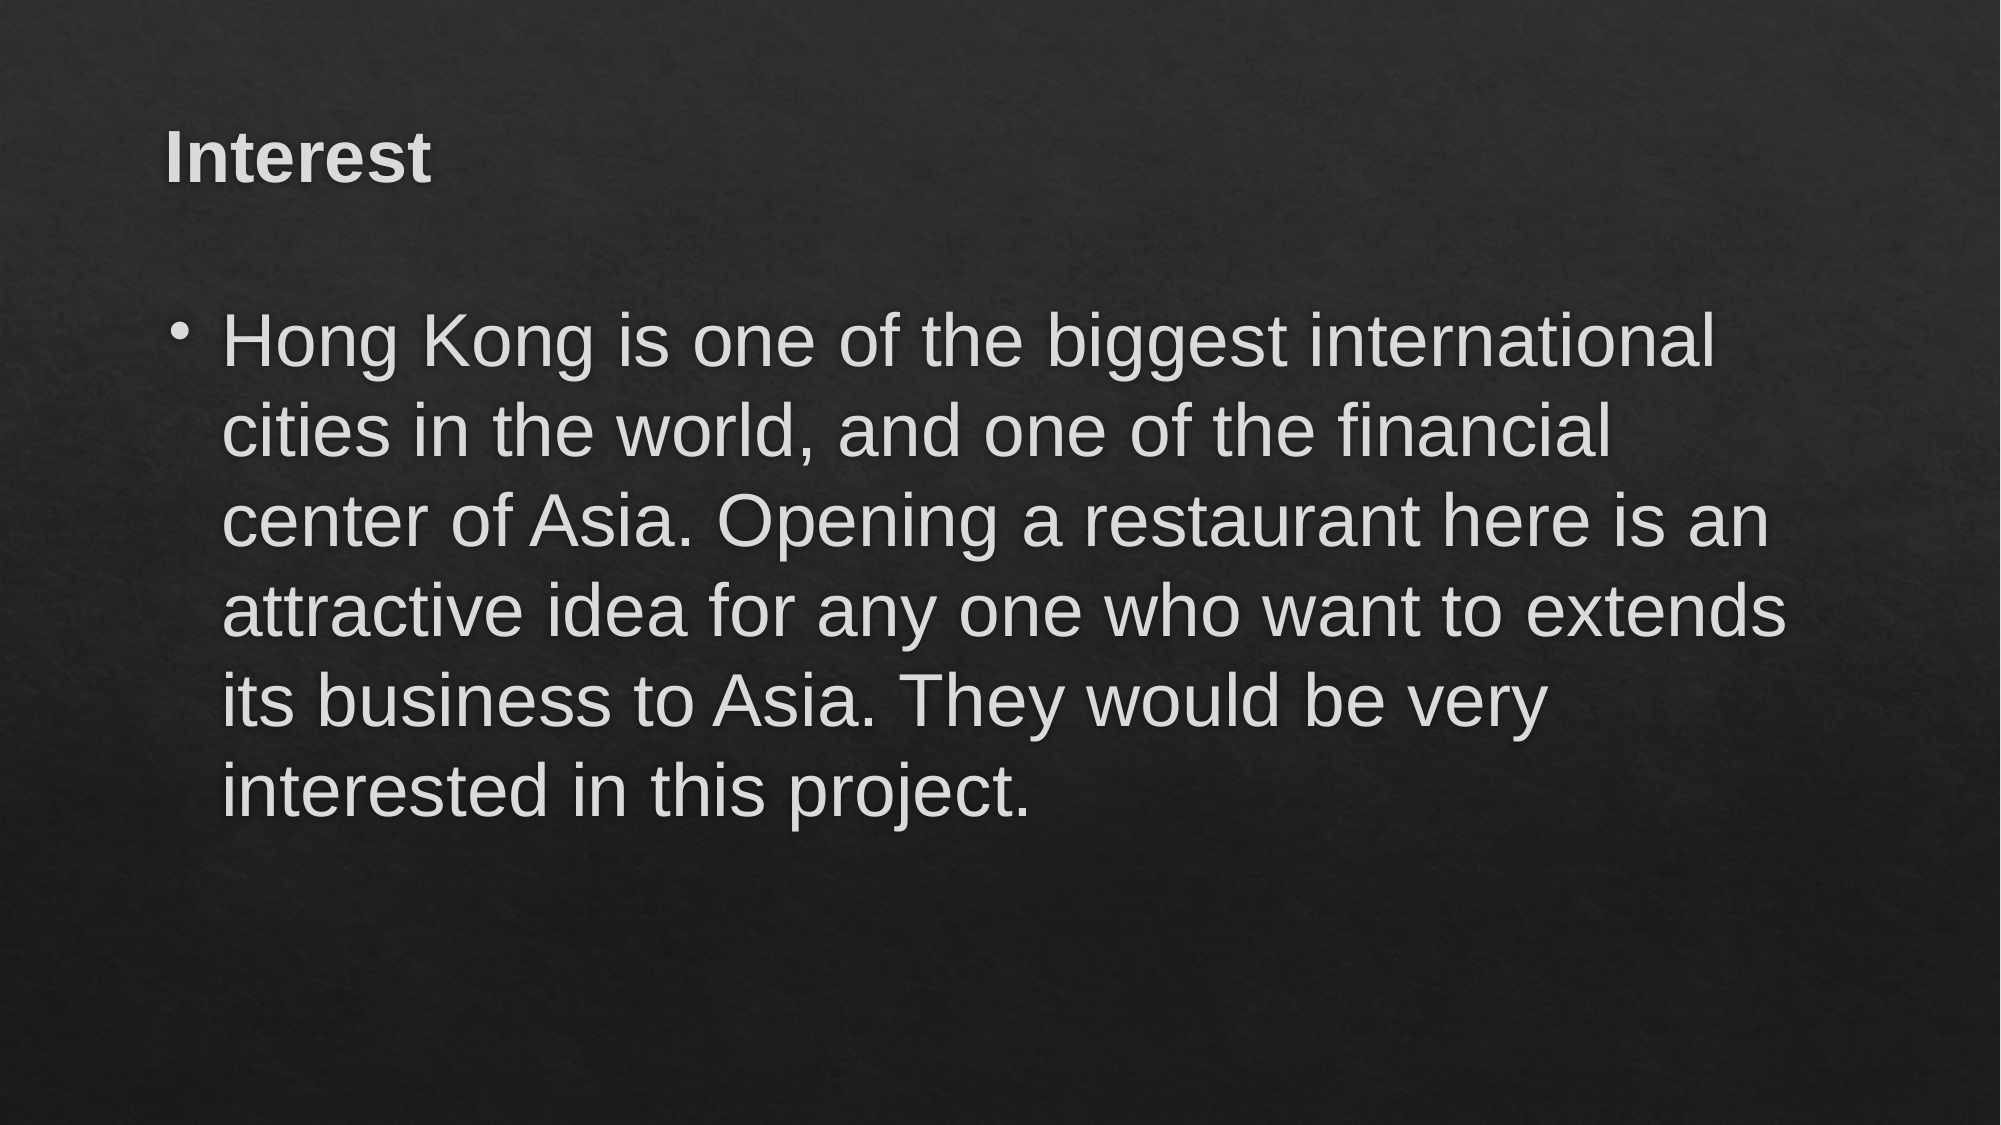

# Interest
Hong Kong is one of the biggest international cities in the world, and one of the ﬁnancial center of Asia. Opening a restaurant here is an attractive idea for any one who want to extends its business to Asia. They would be very interested in this project.